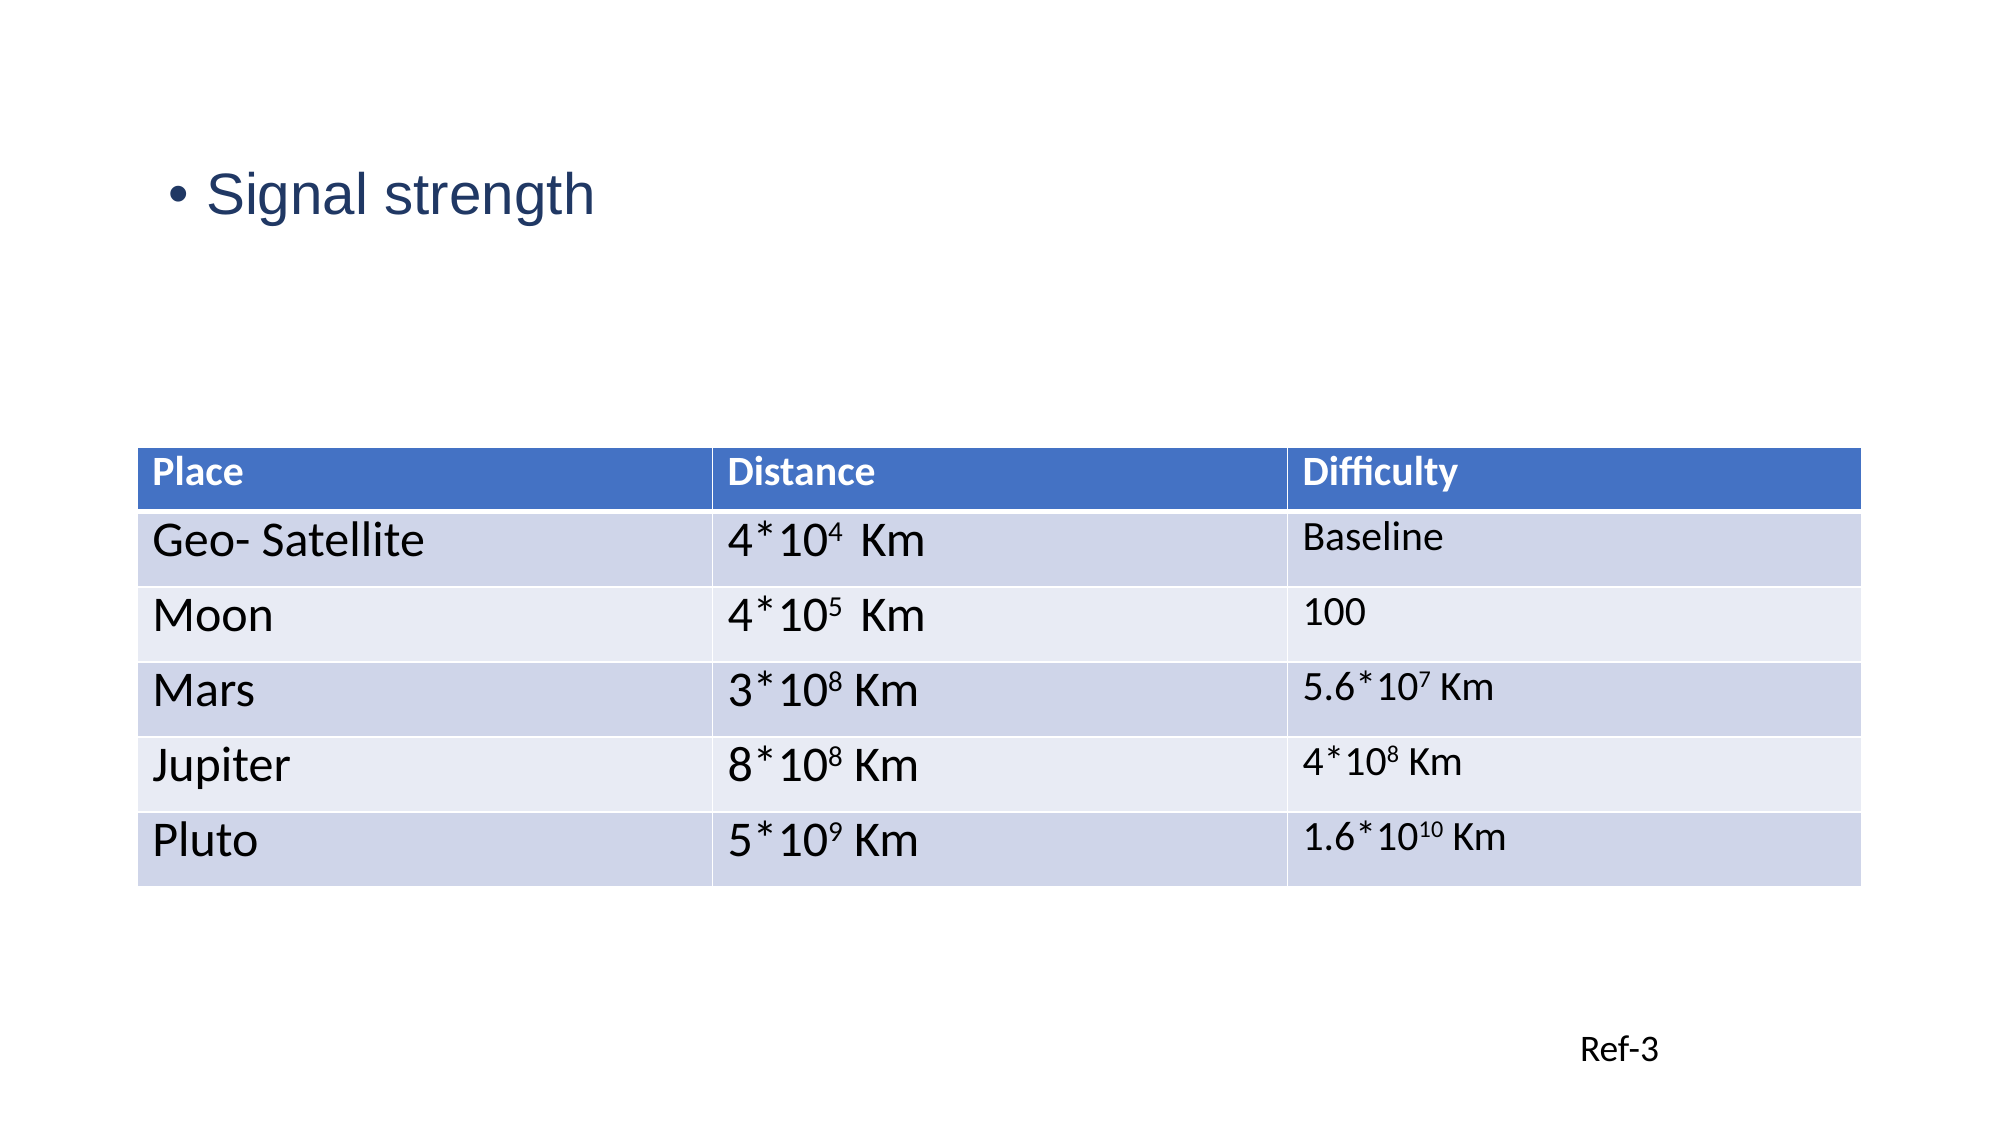

Signal strength

| Place | Distance | Difficulty |
| --- | --- | --- |
| Geo- Satellite | 4\*104 Km | Baseline |
| Moon | 4\*105 Km | 100 |
| Mars | 3\*108 Km | 5.6\*107 Km |
| Jupiter | 8\*108 Km | 4\*108 Km |
| Pluto | 5\*109 Km | 1.6\*1010 Km |
Ref-3